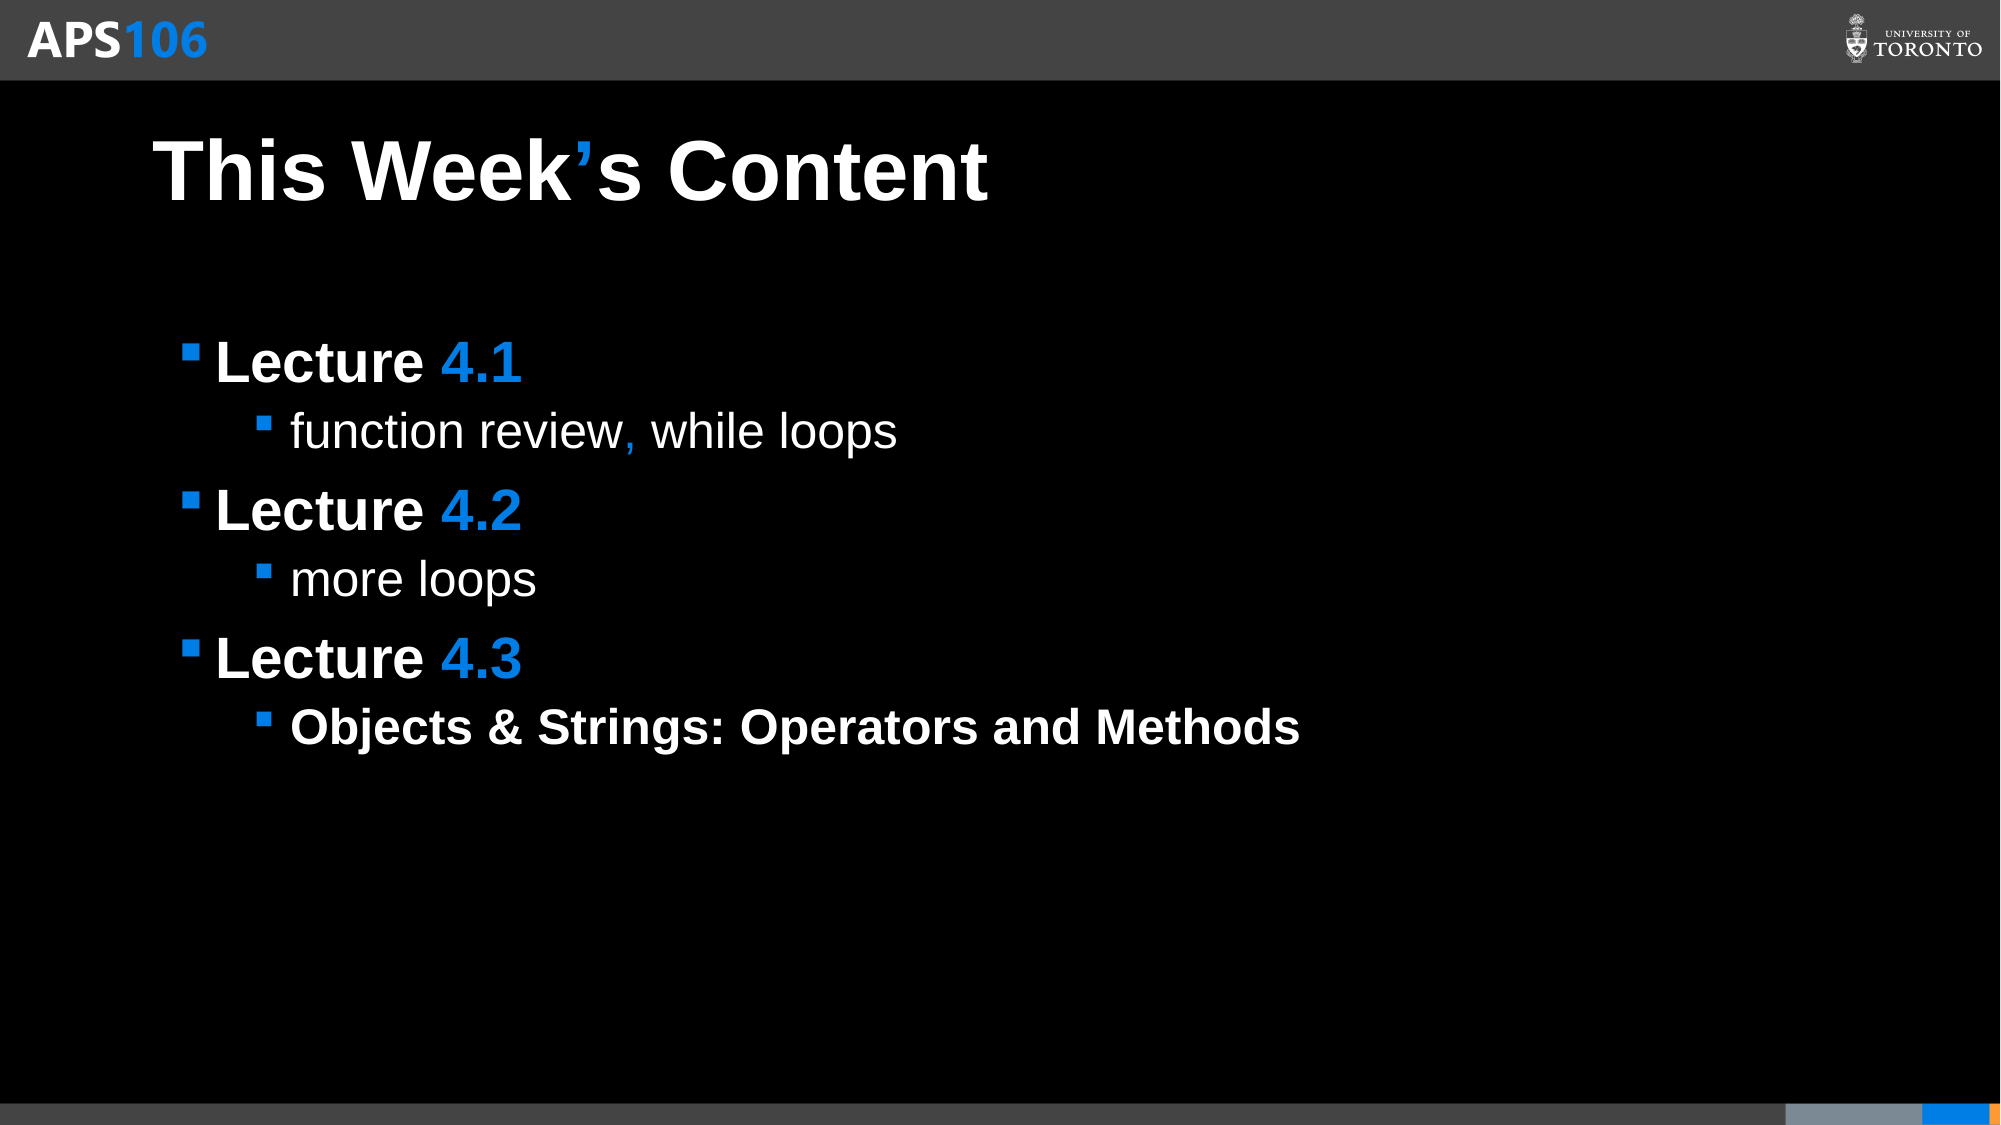

# This Week’s Content
Lecture 4.1
function review, while loops
Lecture 4.2
more loops
Lecture 4.3
Objects & Strings: Operators and Methods